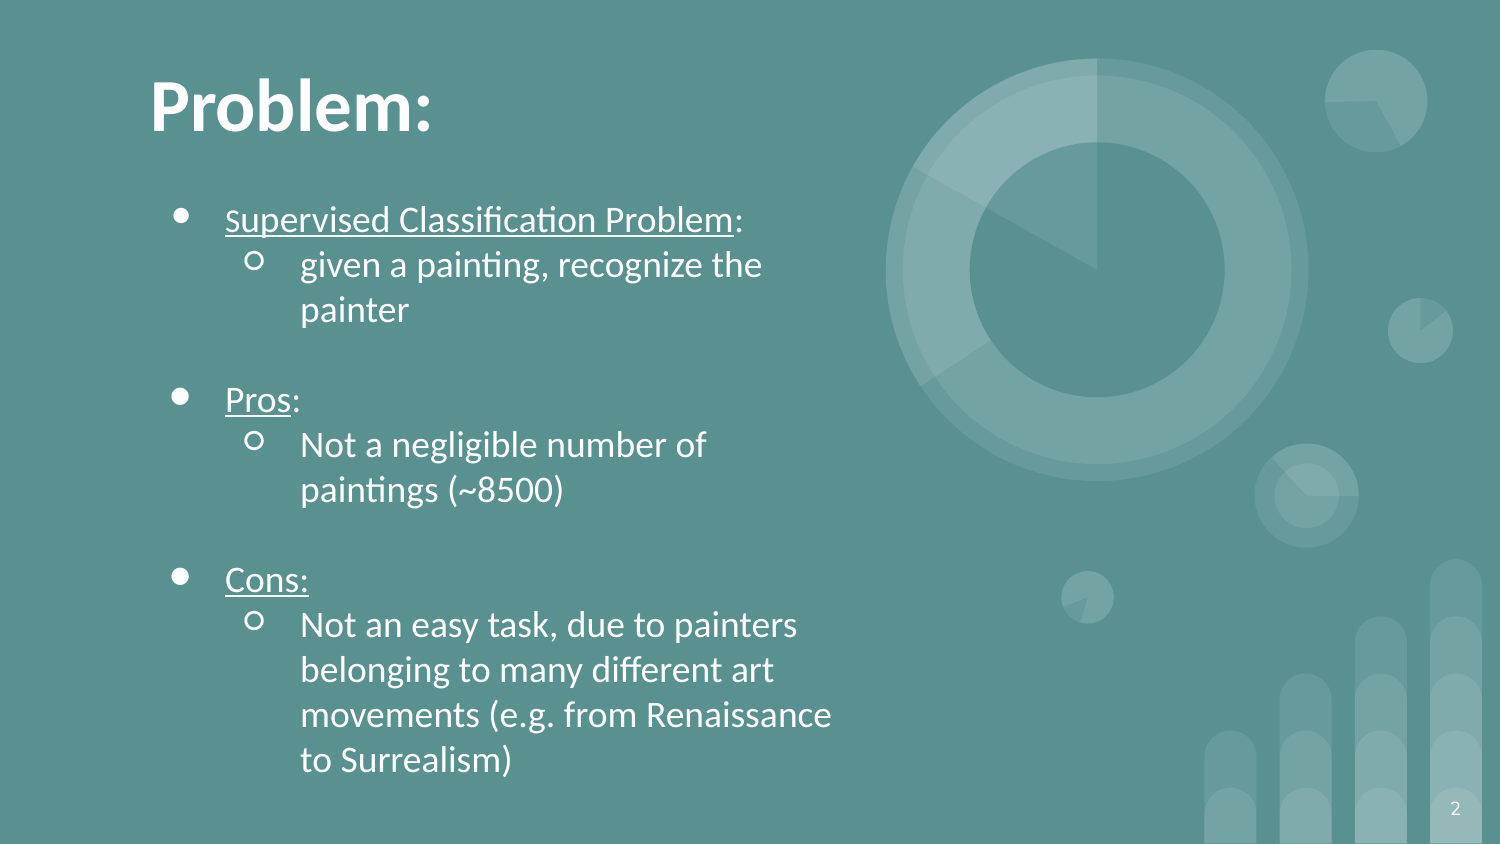

# Problem:

Supervised Classification Problem:
given a painting, recognize the painter

Pros:
Not a negligible number of paintings (~8500)

Cons:
Not an easy task, due to painters belonging to many different art movements (e.g. from Renaissance to Surrealism)

2